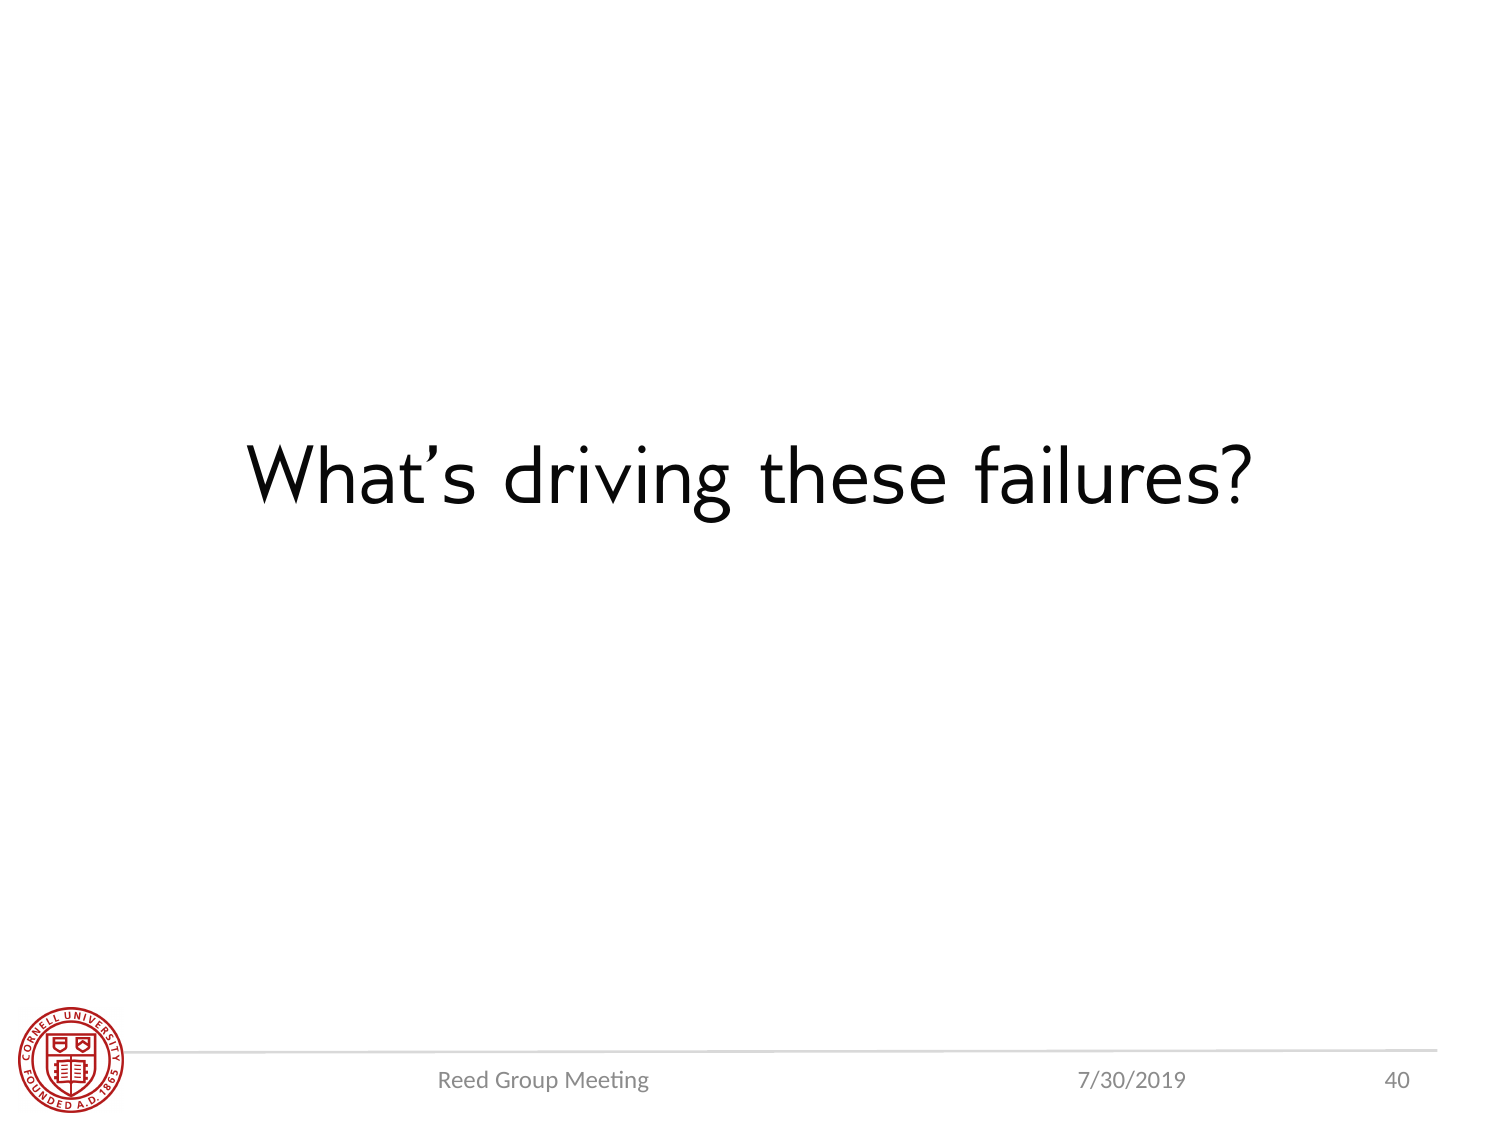

# What’s driving these failures?
Reed Group Meeting
7/30/2019
40